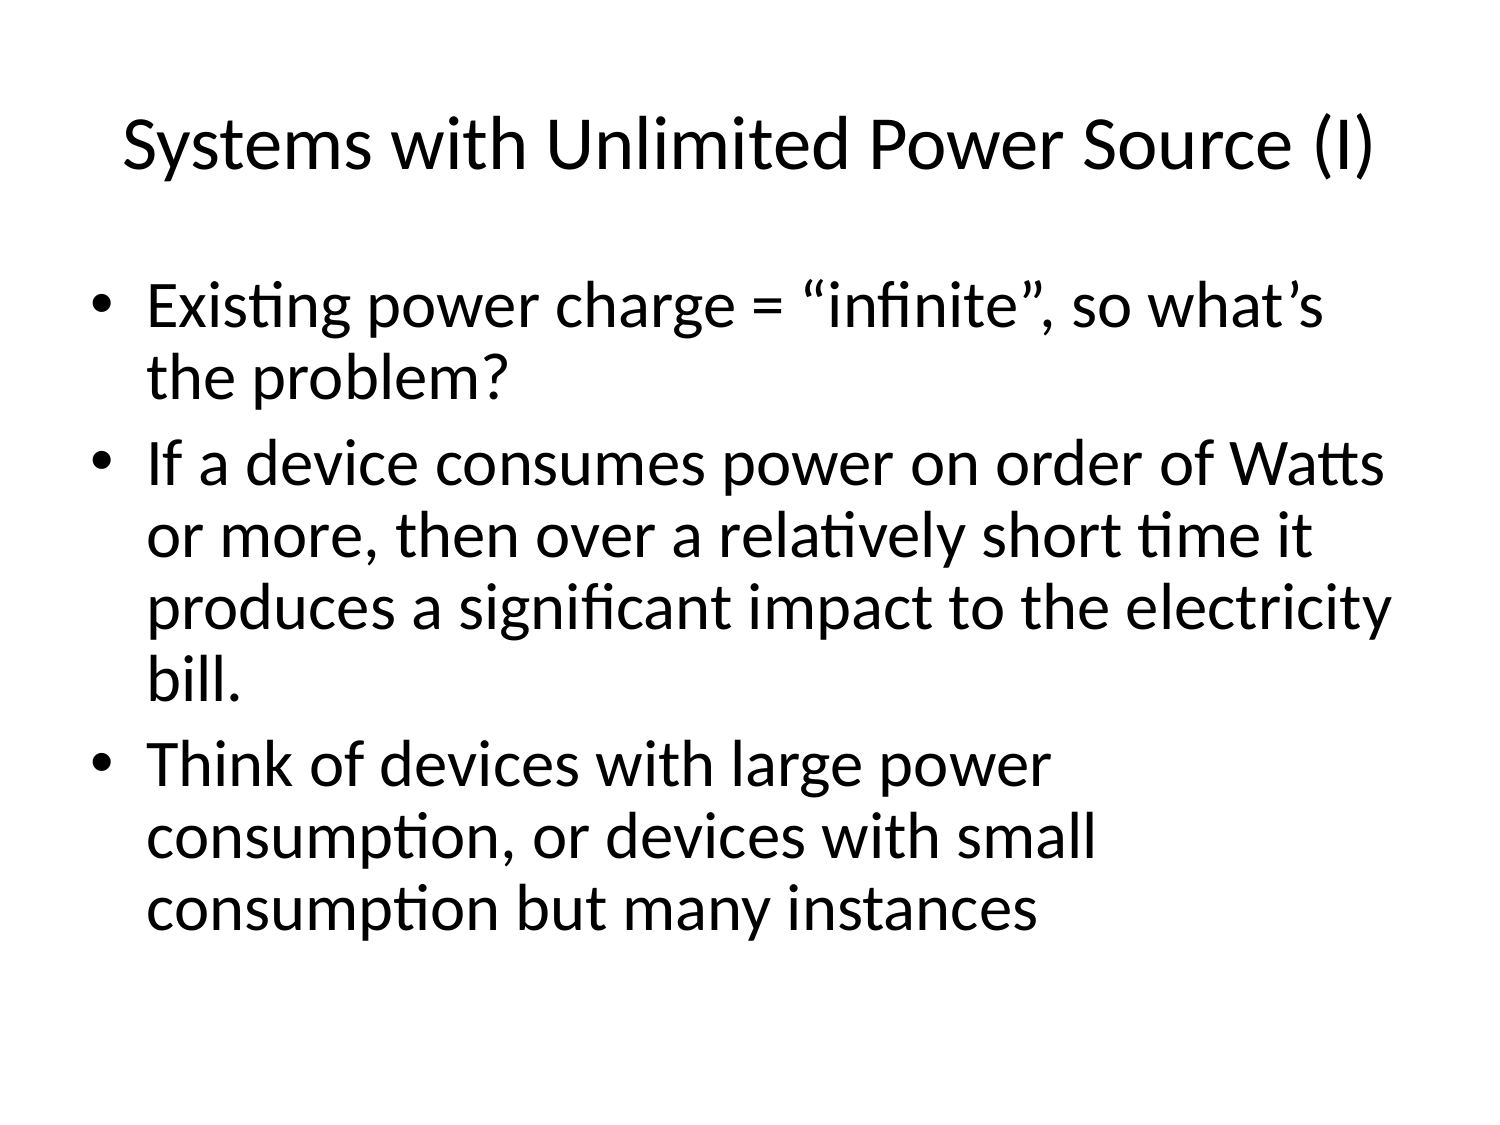

# Systems with Unlimited Power Source (I)
Existing power charge = “infinite”, so what’s the problem?
If a device consumes power on order of Watts or more, then over a relatively short time it produces a significant impact to the electricity bill.
Think of devices with large power consumption, or devices with small consumption but many instances